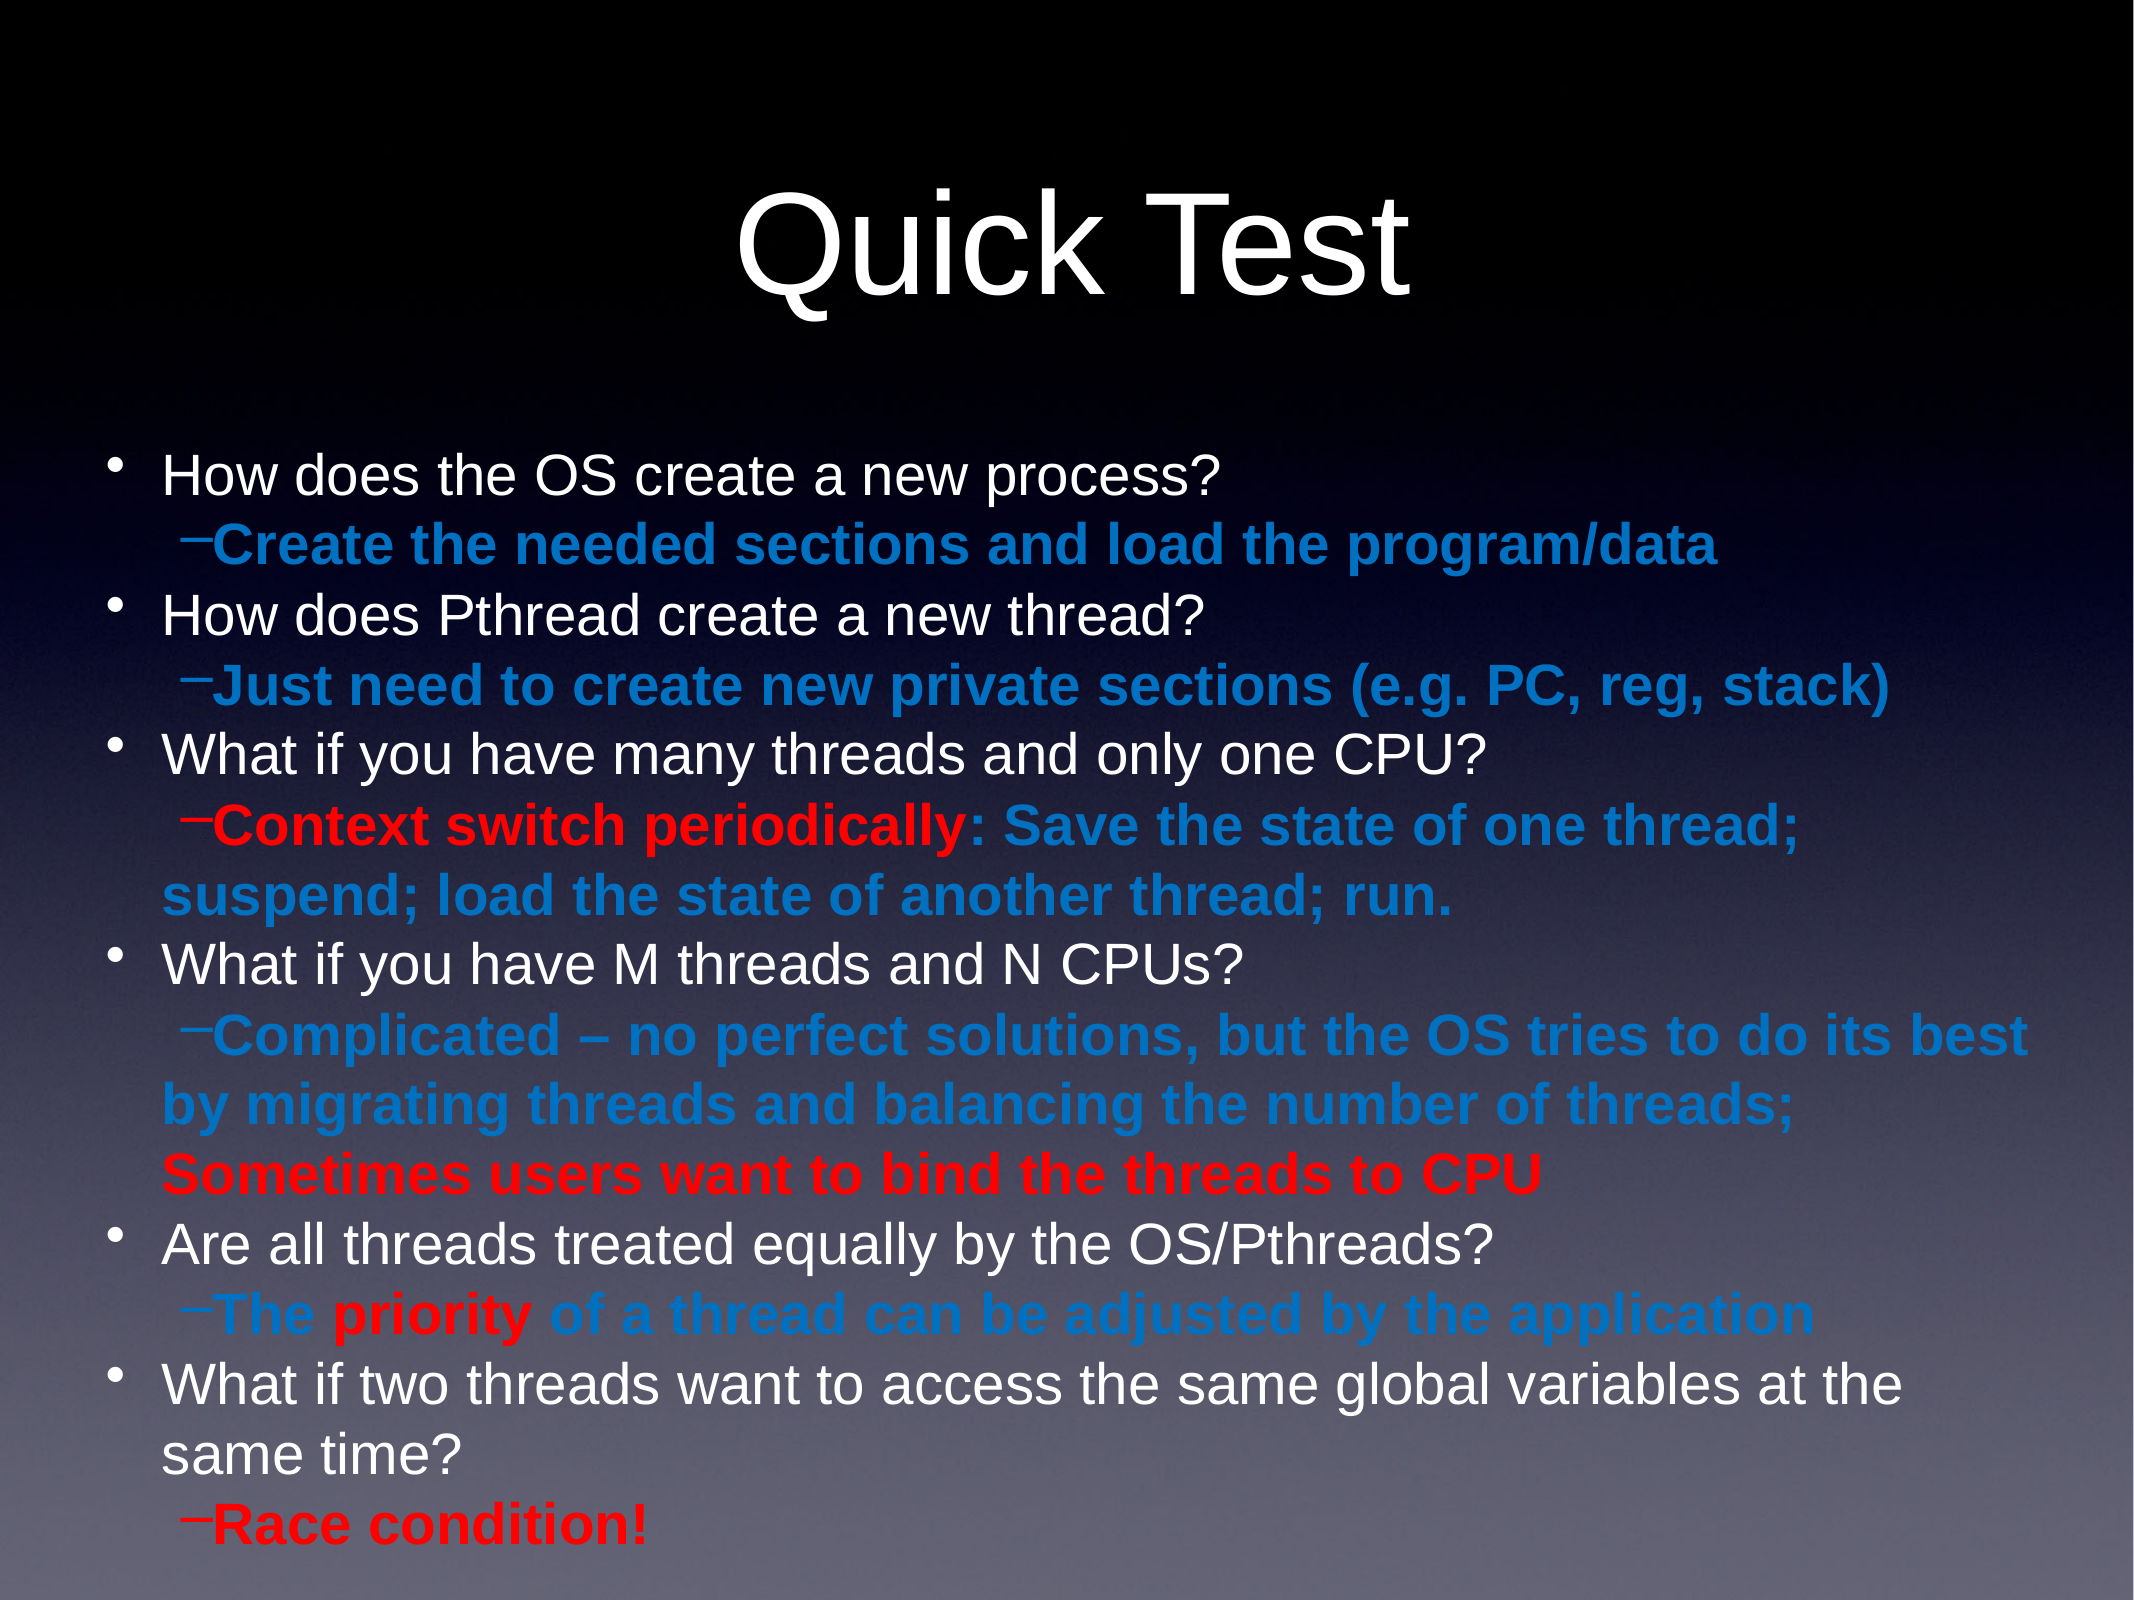

Quick Test
How does the OS create a new process?
Create the needed sections and load the program/data
How does Pthread create a new thread?
Just need to create new private sections (e.g. PC, reg, stack)
What if you have many threads and only one CPU?
Context switch periodically: Save the state of one thread; suspend; load the state of another thread; run.
What if you have M threads and N CPUs?
Complicated – no perfect solutions, but the OS tries to do its best by migrating threads and balancing the number of threads; Sometimes users want to bind the threads to CPU
Are all threads treated equally by the OS/Pthreads?
The priority of a thread can be adjusted by the application
What if two threads want to access the same global variables at the same time?
Race condition!